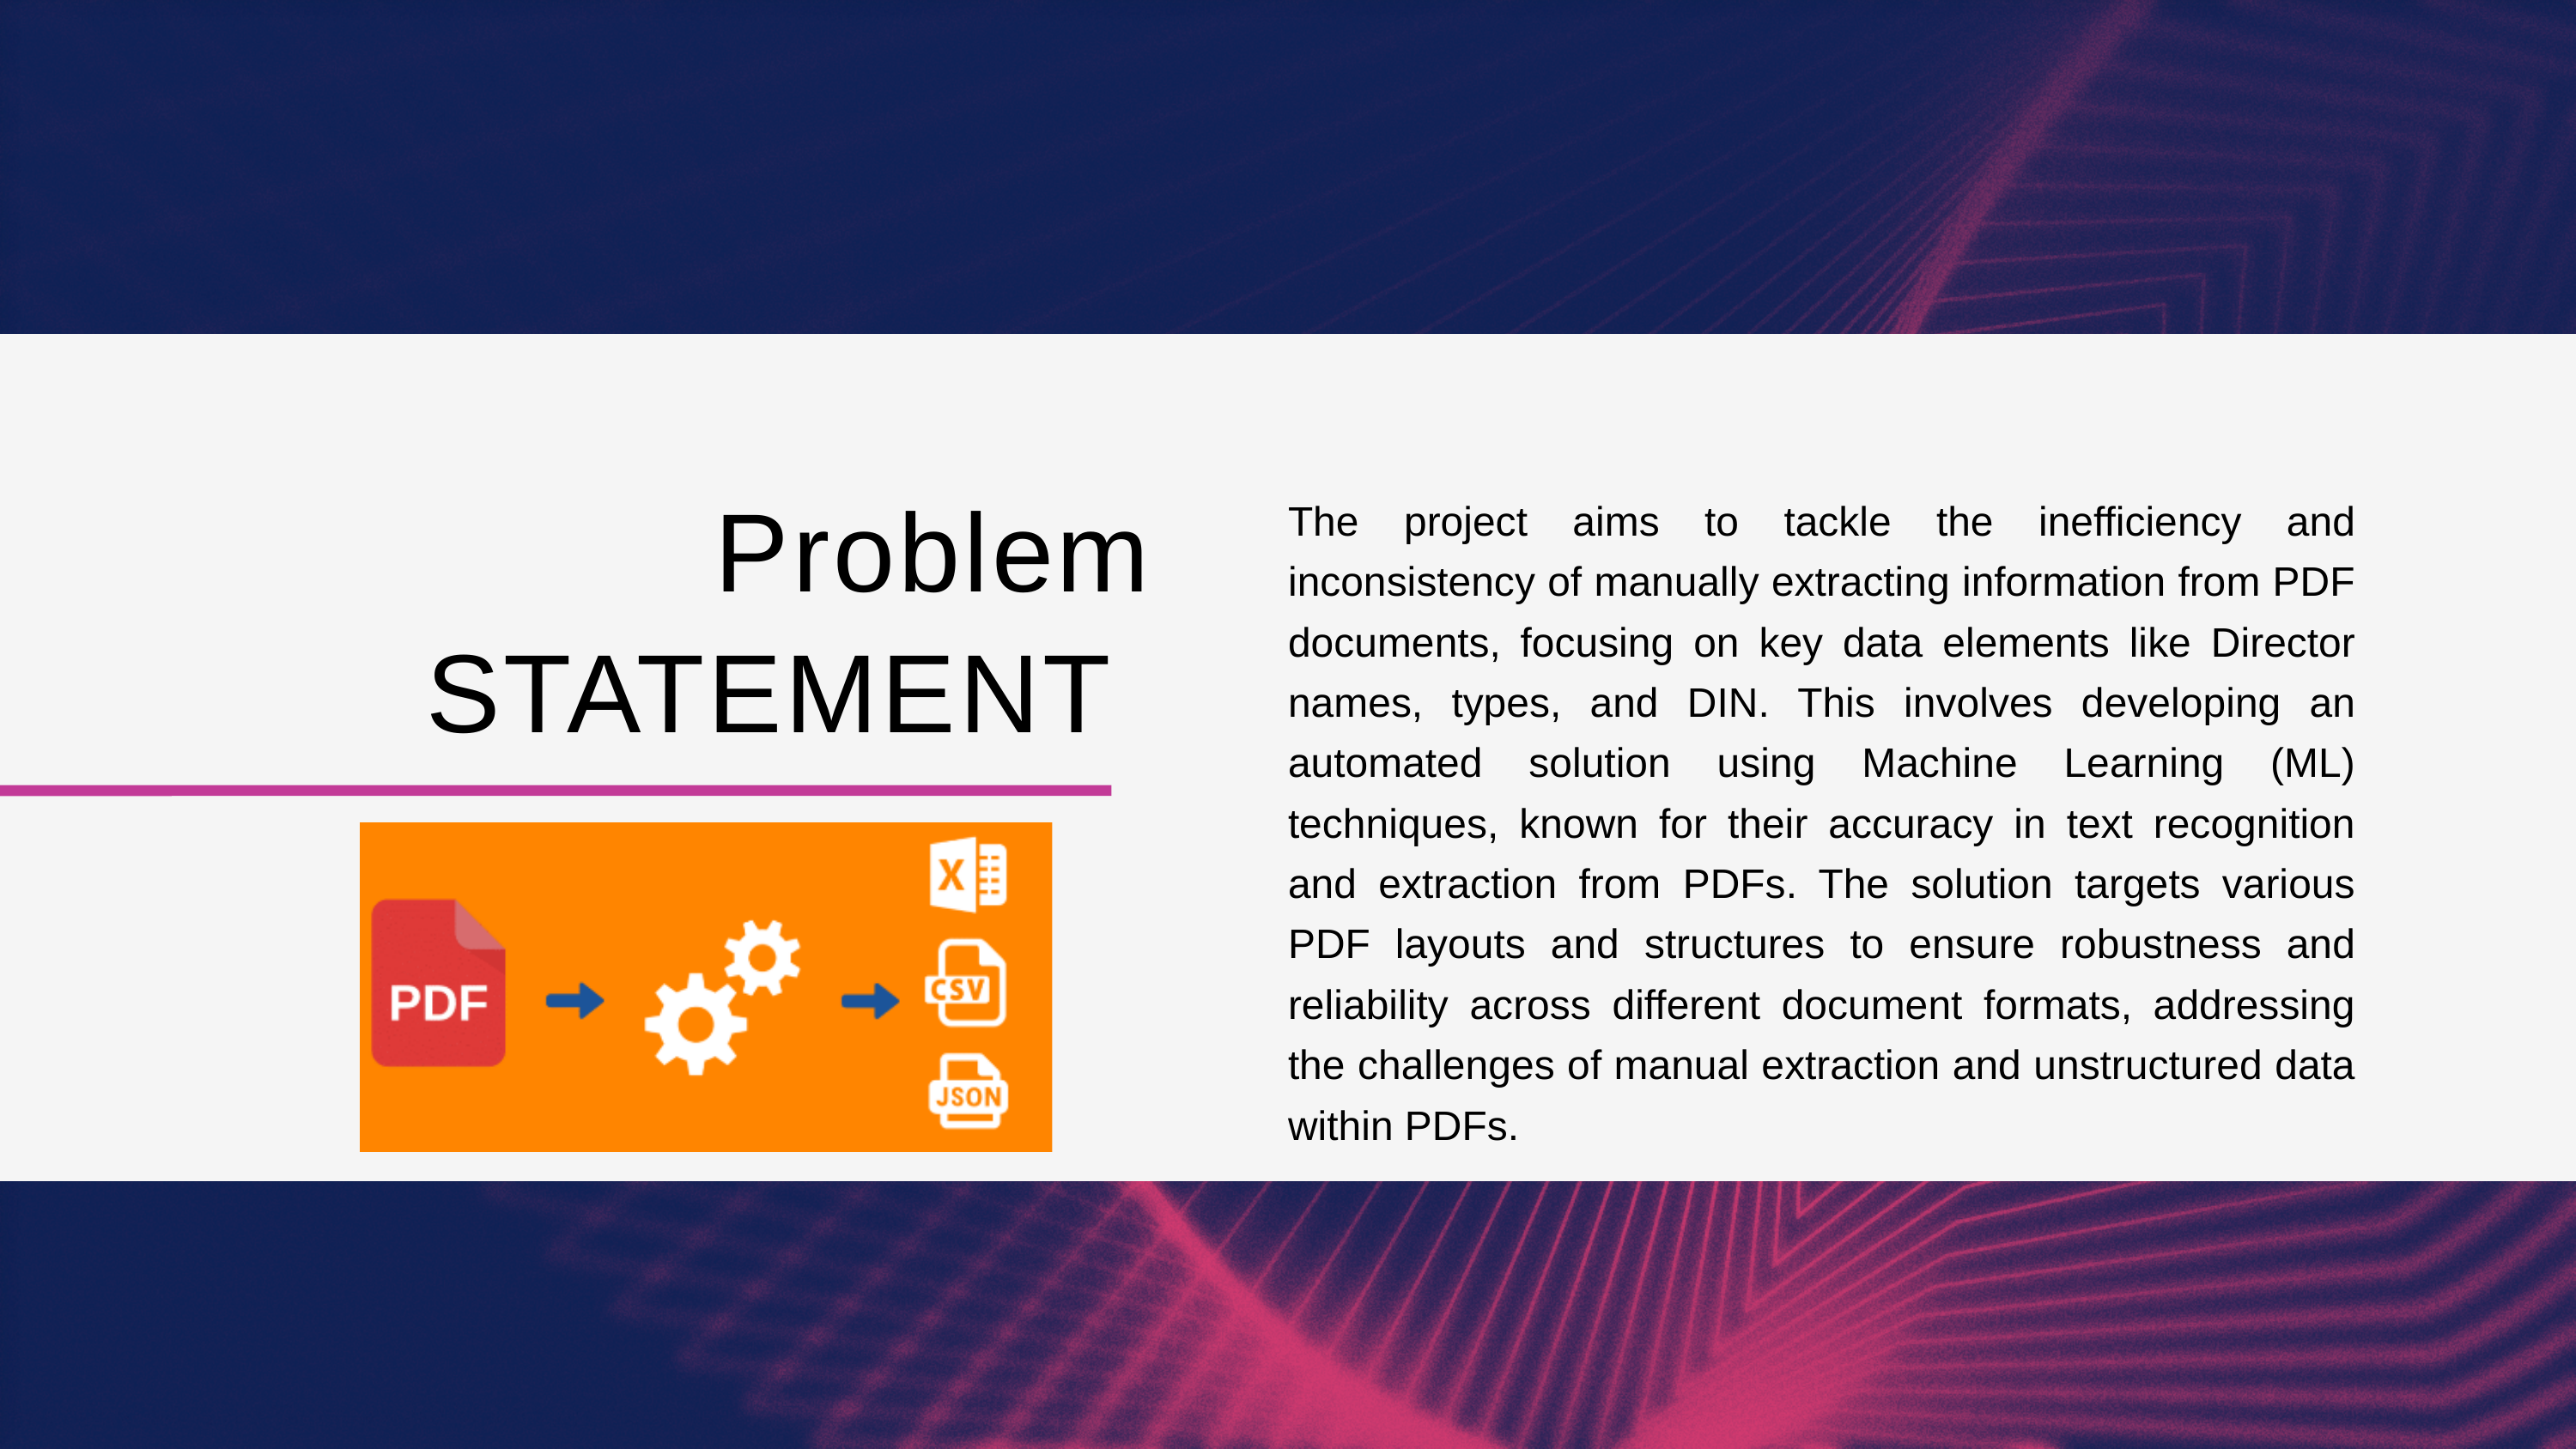

The project aims to tackle the inefficiency and inconsistency of manually extracting information from PDF documents, focusing on key data elements like Director names, types, and DIN. This involves developing an automated solution using Machine Learning (ML) techniques, known for their accuracy in text recognition and extraction from PDFs. The solution targets various PDF layouts and structures to ensure robustness and reliability across different document formats, addressing the challenges of manual extraction and unstructured data within PDFs.
Problem
STATEMENT